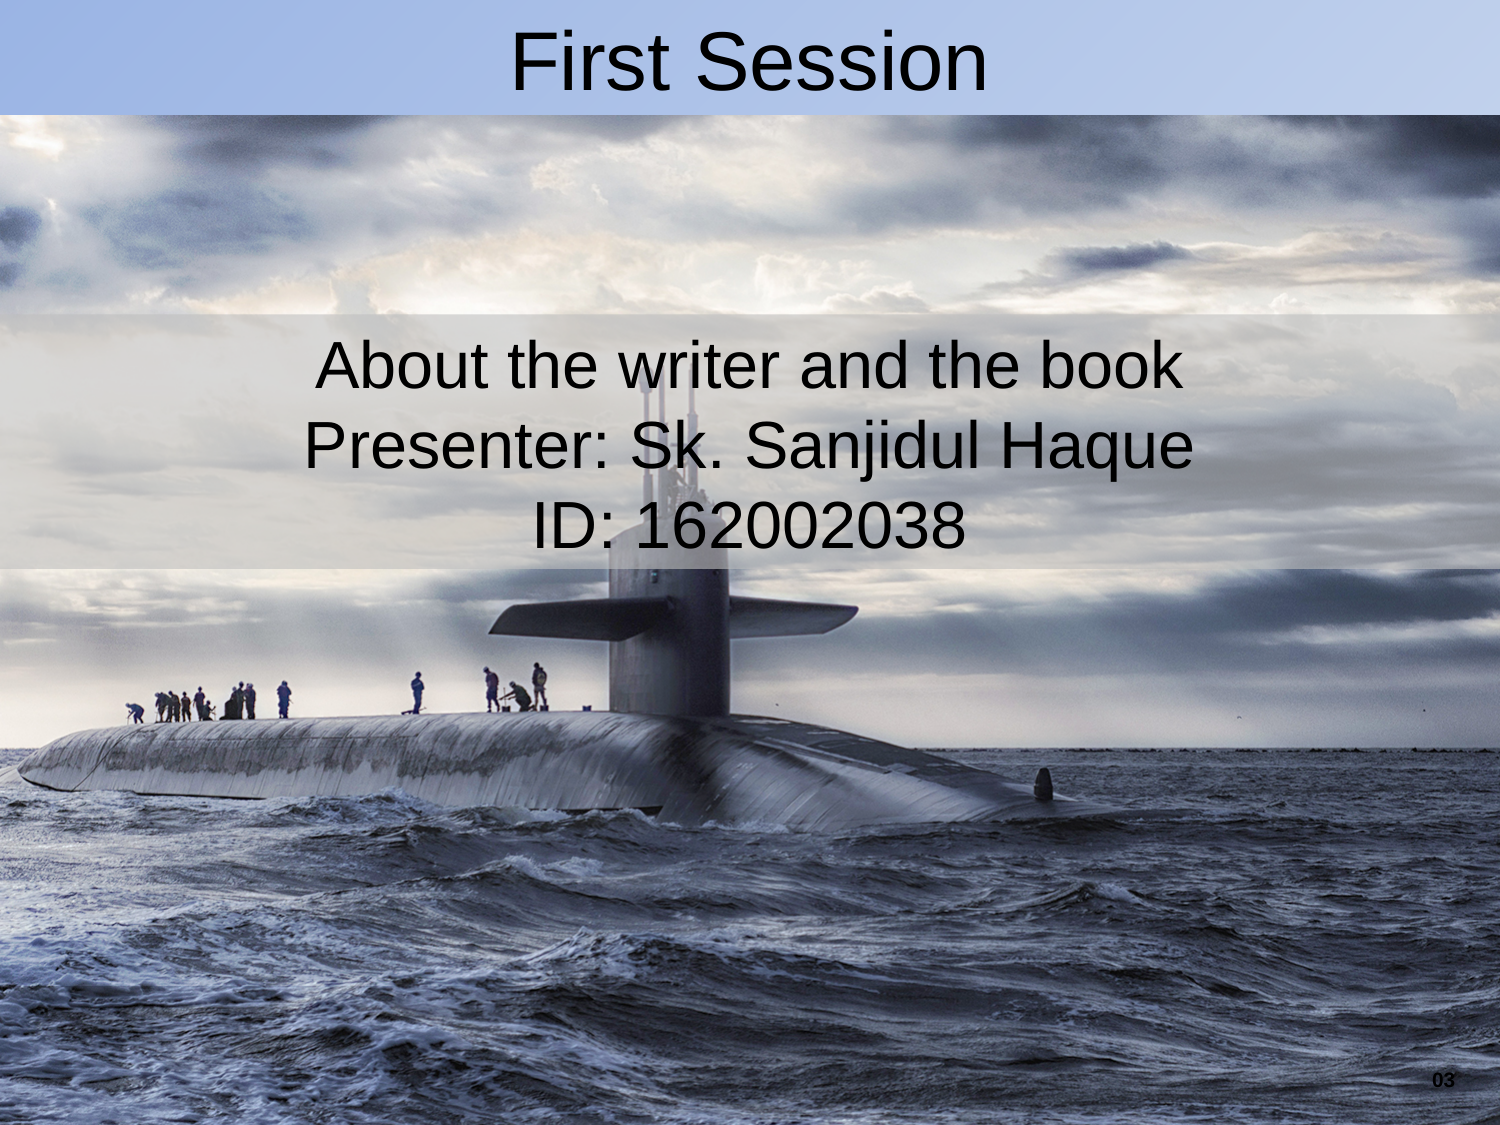

First Session
About the writer and the book
Presenter: Sk. Sanjidul Haque
ID: 162002038
03